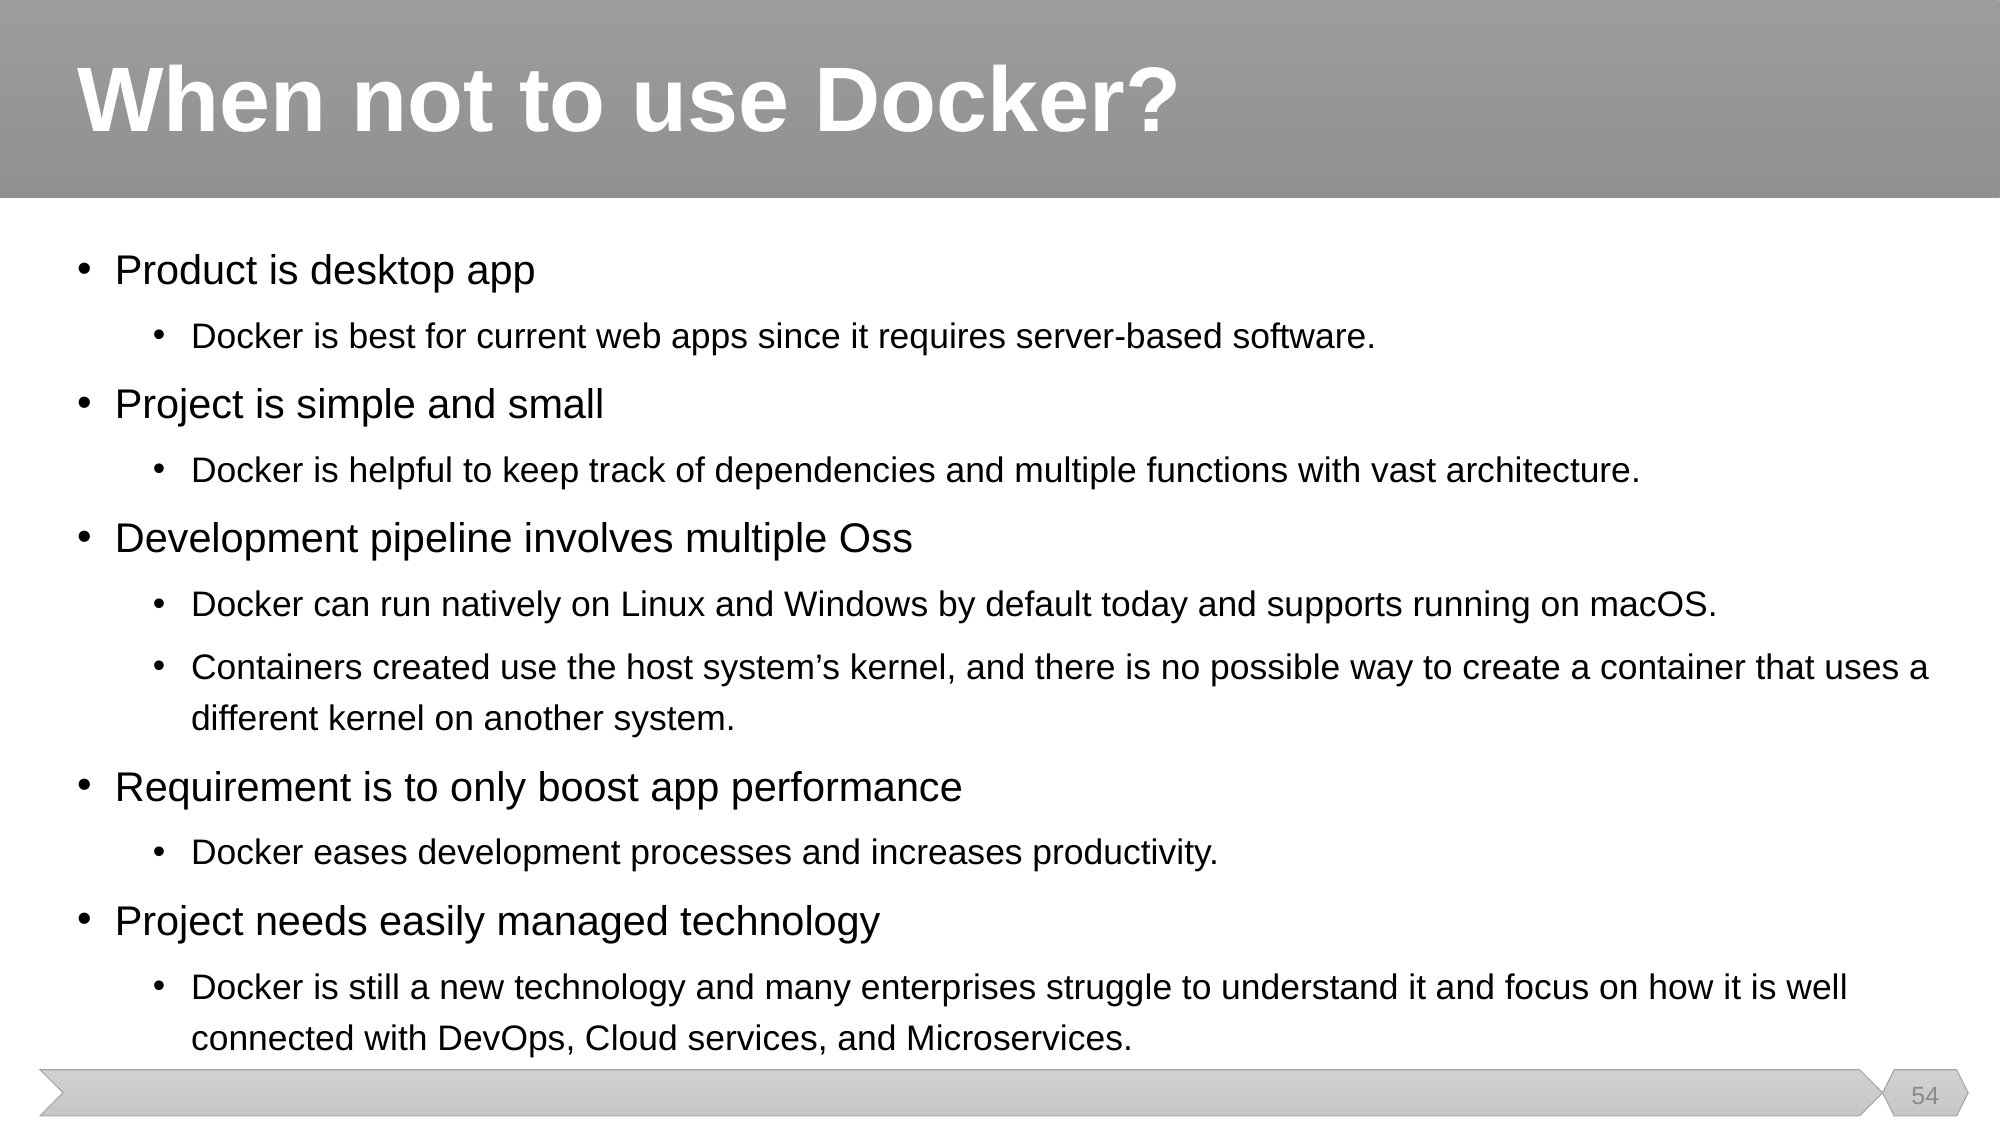

# When not to use Docker?
Product is desktop app
Docker is best for current web apps since it requires server-based software.
Project is simple and small
Docker is helpful to keep track of dependencies and multiple functions with vast architecture.
Development pipeline involves multiple Oss
Docker can run natively on Linux and Windows by default today and supports running on macOS.
Containers created use the host system’s kernel, and there is no possible way to create a container that uses a different kernel on another system.
Requirement is to only boost app performance
Docker eases development processes and increases productivity.
Project needs easily managed technology
Docker is still a new technology and many enterprises struggle to understand it and focus on how it is well connected with DevOps, Cloud services, and Microservices.
54